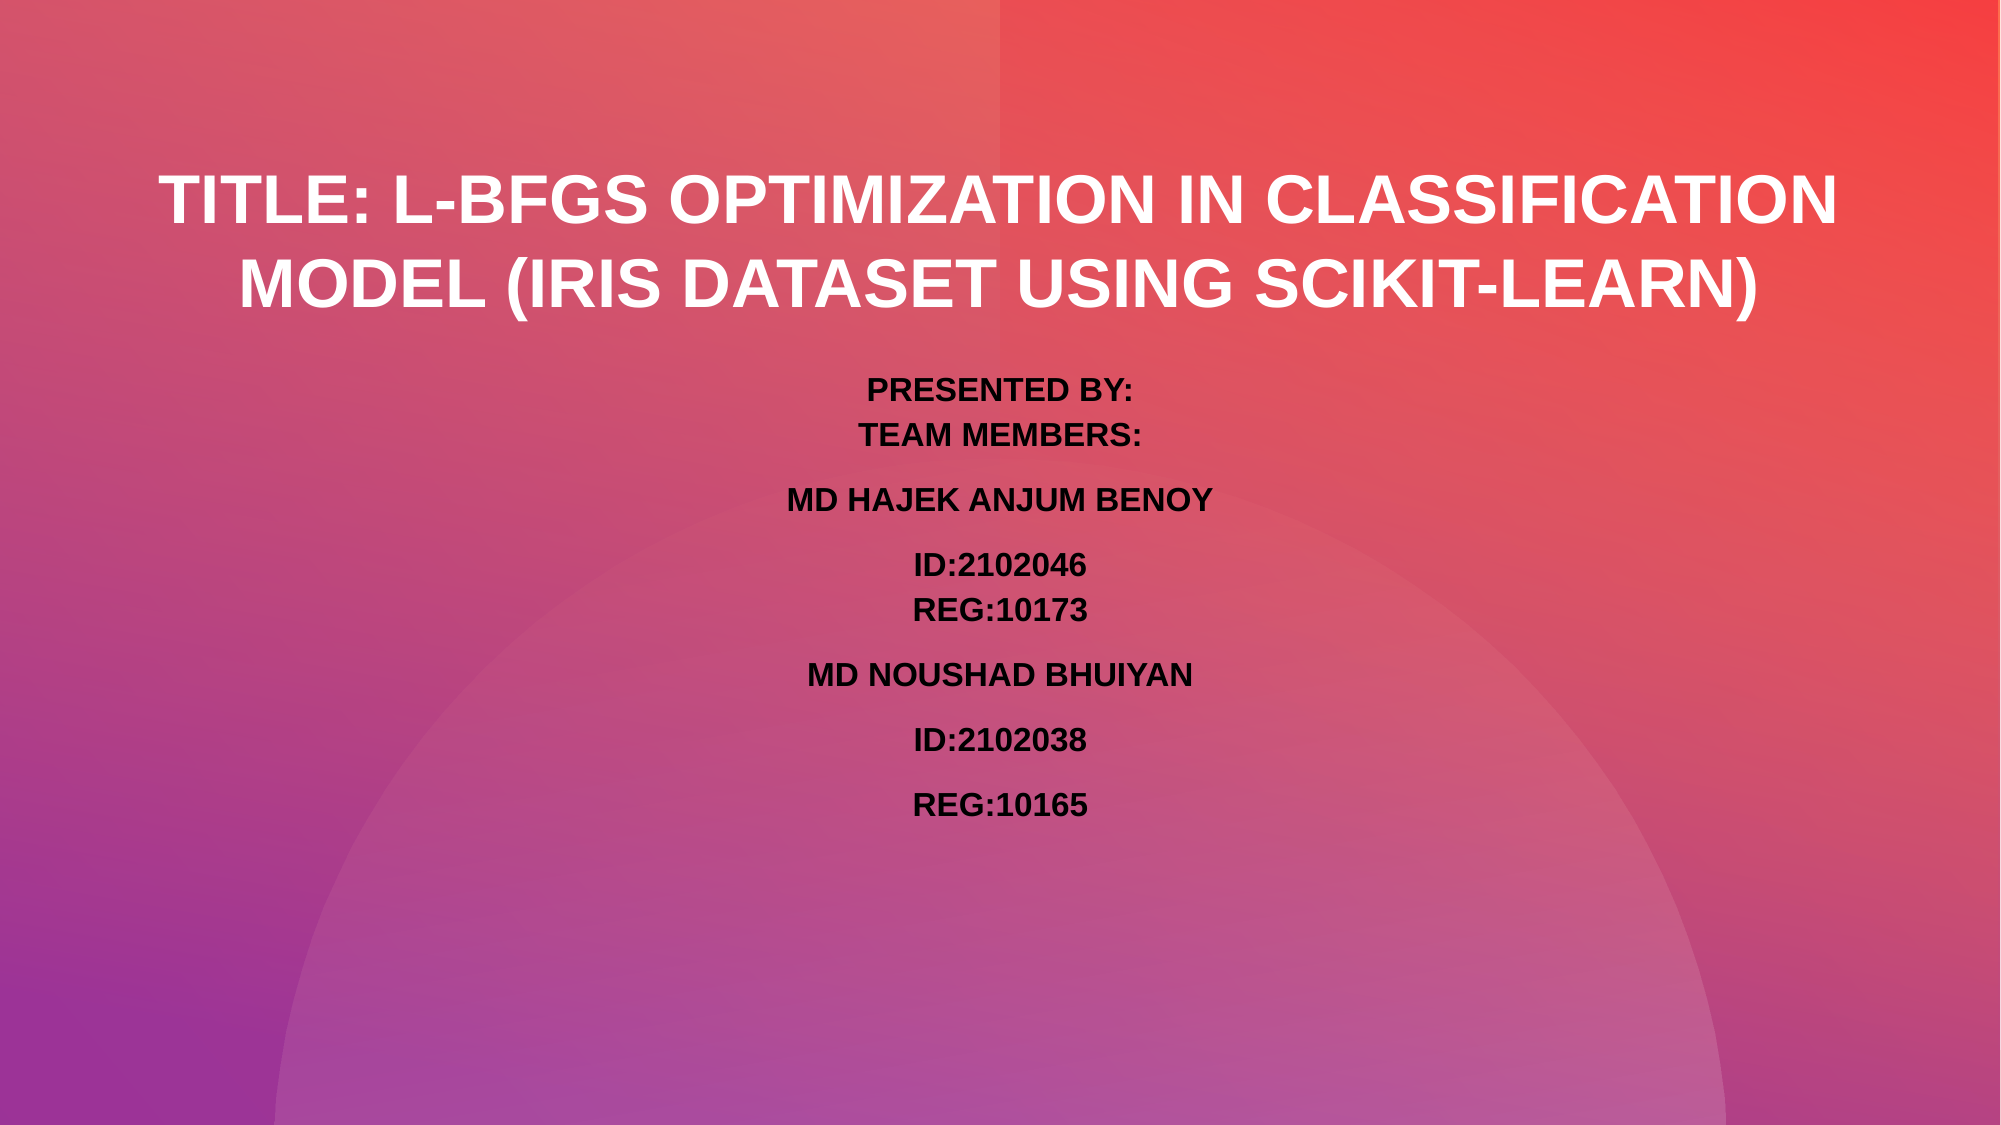

# TITLE: L-BFGS OPTIMIZATION IN CLASSIFICATION MODEL (IRIS DATASET USING SCIKIT-LEARN)
PRESENTED BY:
TEAM MEMBERS:
MD HAJEK ANJUM BENOY
ID:2102046
REG:10173
MD NOUSHAD BHUIYAN
ID:2102038
REG:10165